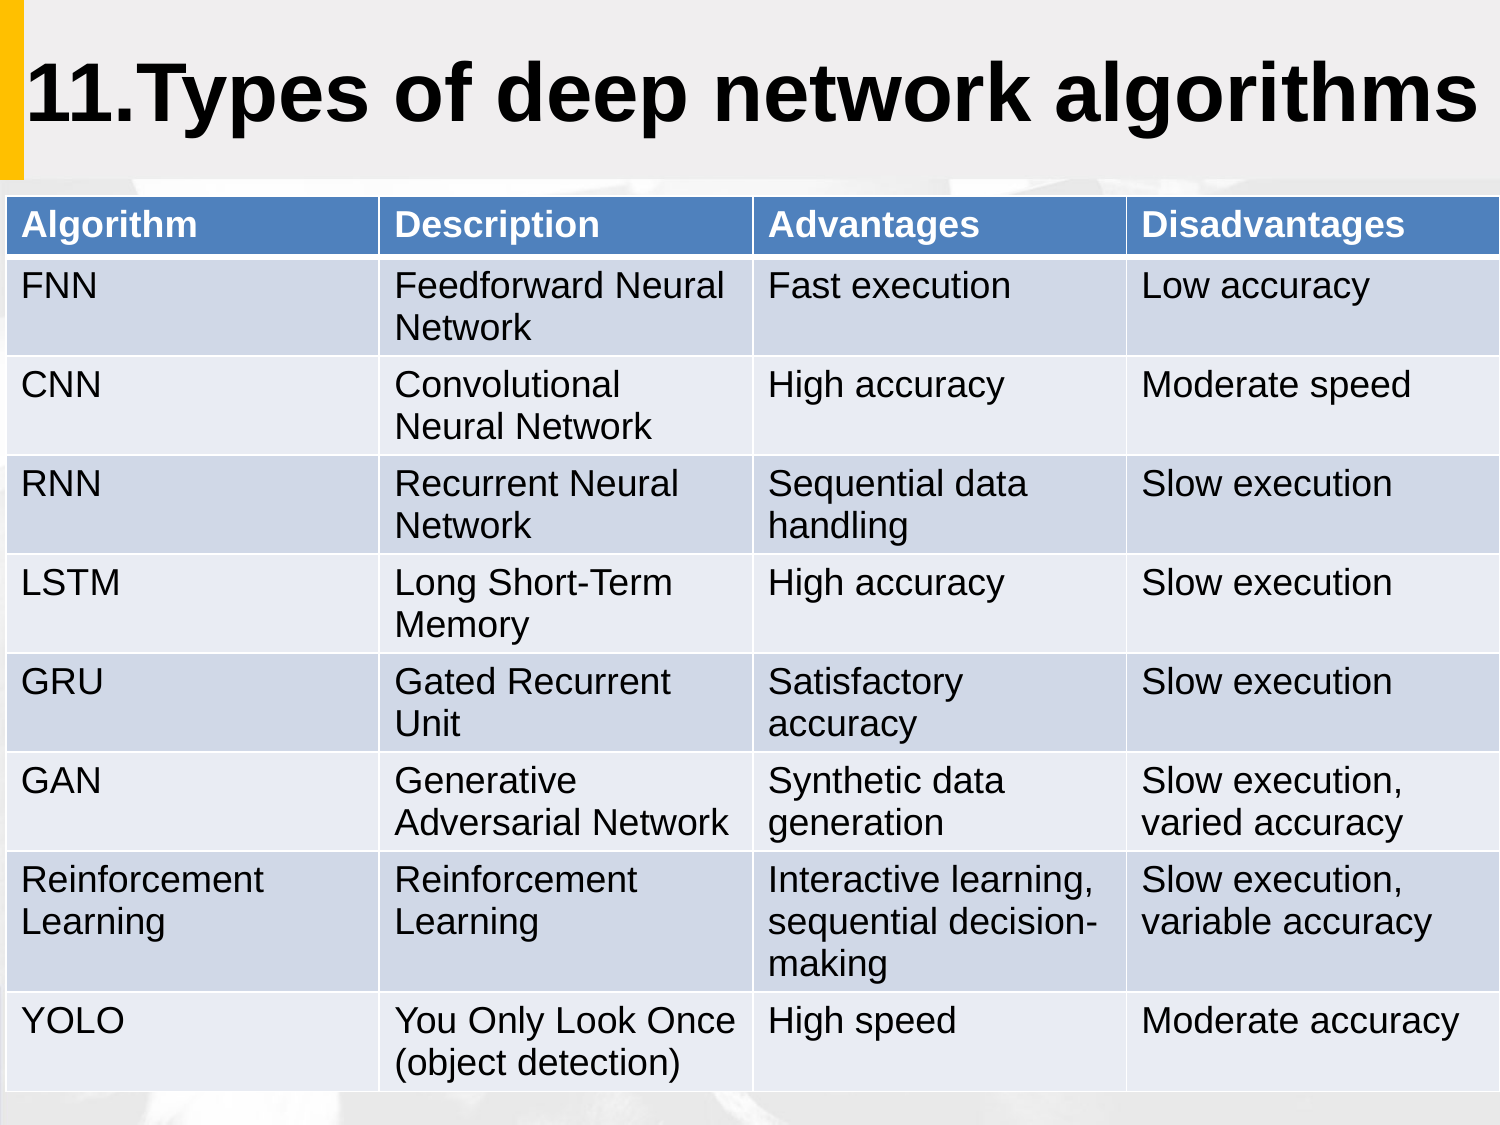

# 11.Types of deep network algorithms
| Algorithm | Description | Advantages | Disadvantages |
| --- | --- | --- | --- |
| FNN | Feedforward Neural Network | Fast execution | Low accuracy |
| CNN | Convolutional Neural Network | High accuracy | Moderate speed |
| RNN | Recurrent Neural Network | Sequential data handling | Slow execution |
| LSTM | Long Short-Term Memory | High accuracy | Slow execution |
| GRU | Gated Recurrent Unit | Satisfactory accuracy | Slow execution |
| GAN | Generative Adversarial Network | Synthetic data generation | Slow execution, varied accuracy |
| Reinforcement Learning | Reinforcement Learning | Interactive learning, sequential decision-making | Slow execution, variable accuracy |
| YOLO | You Only Look Once (object detection) | High speed | Moderate accuracy |